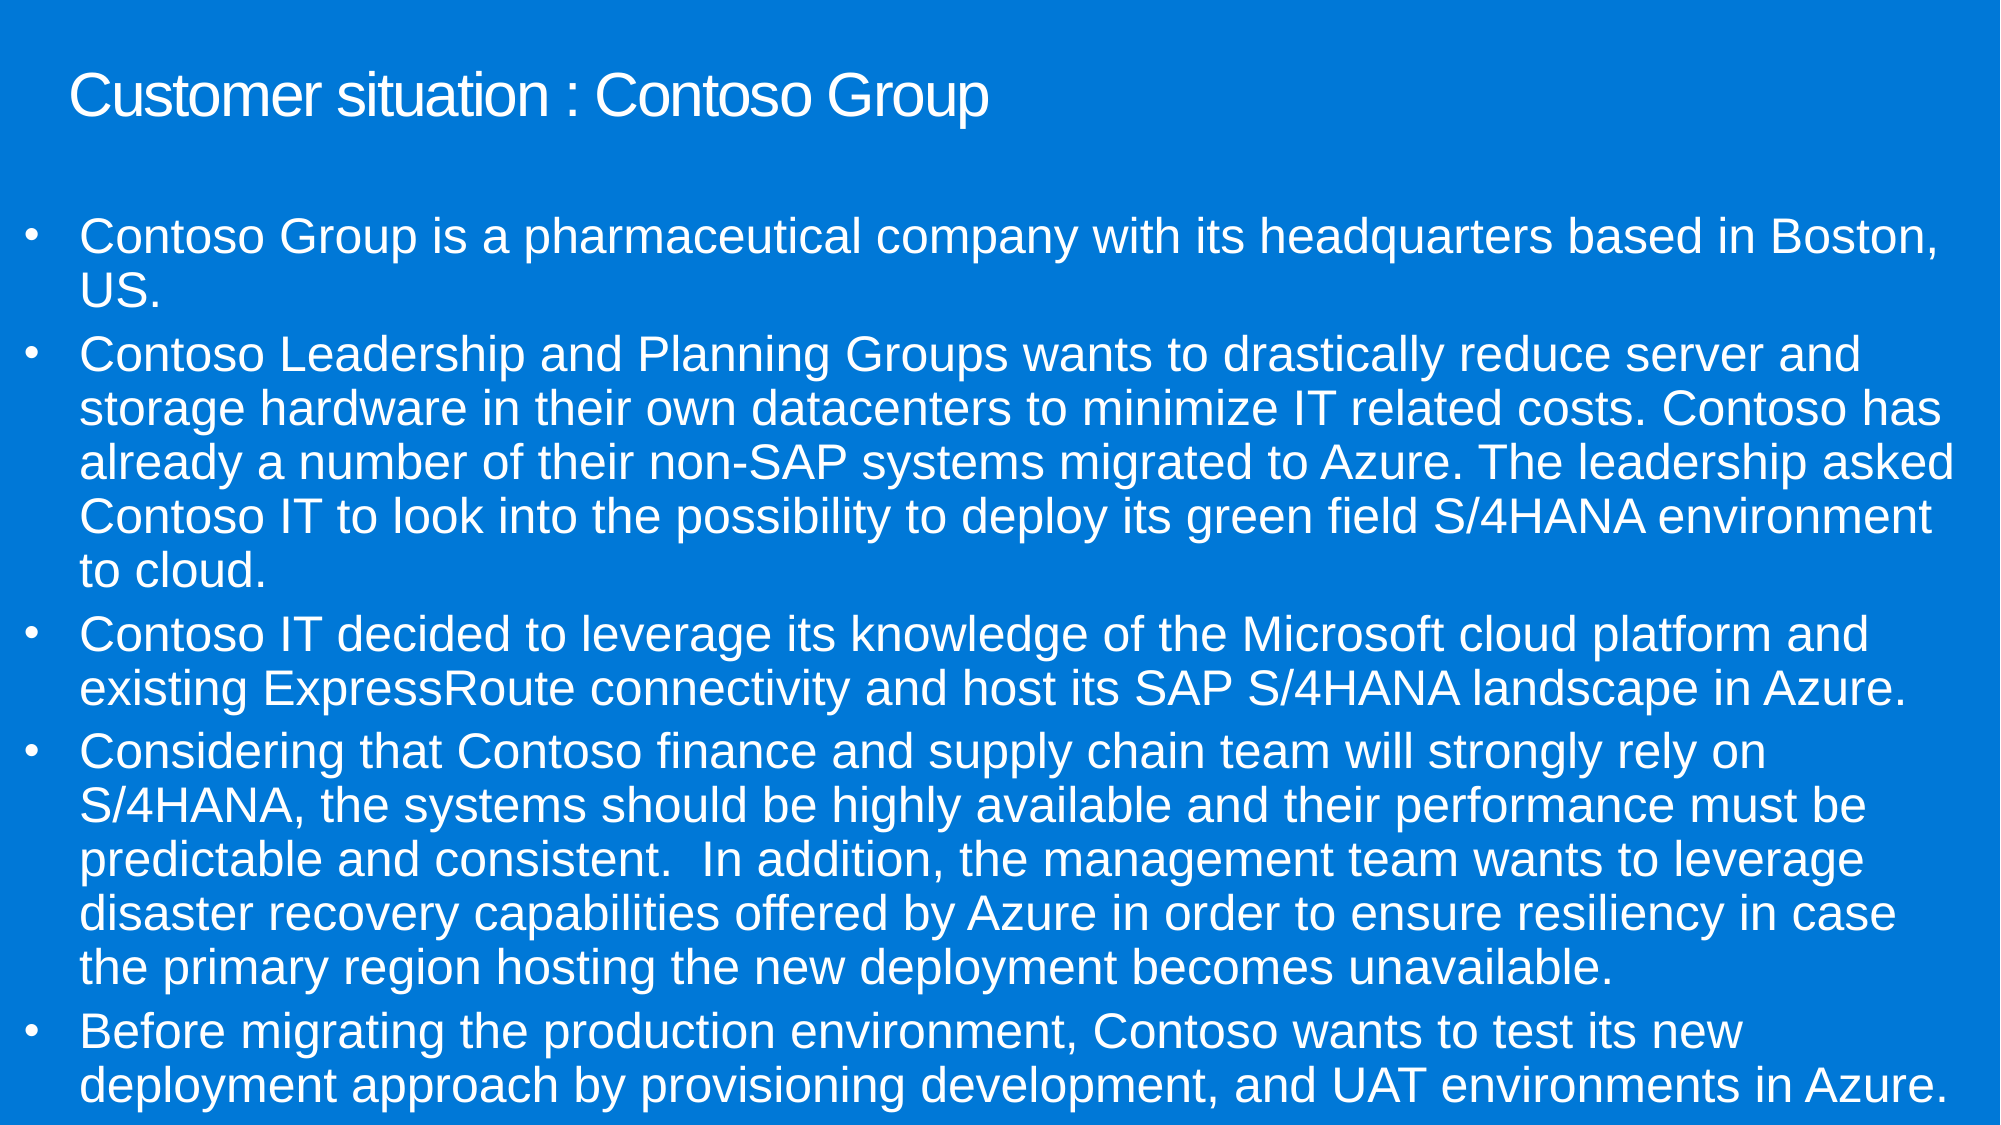

# Customer situation : Contoso Group
Contoso Group is a pharmaceutical company with its headquarters based in Boston, US.
Contoso Leadership and Planning Groups wants to drastically reduce server and storage hardware in their own datacenters to minimize IT related costs. Contoso has already a number of their non-SAP systems migrated to Azure. The leadership asked Contoso IT to look into the possibility to deploy its green field S/4HANA environment to cloud.
Contoso IT decided to leverage its knowledge of the Microsoft cloud platform and existing ExpressRoute connectivity and host its SAP S/4HANA landscape in Azure.
Considering that Contoso finance and supply chain team will strongly rely on S/4HANA, the systems should be highly available and their performance must be predictable and consistent.  In addition, the management team wants to leverage disaster recovery capabilities offered by Azure in order to ensure resiliency in case the primary region hosting the new deployment becomes unavailable.
Before migrating the production environment, Contoso wants to test its new deployment approach by provisioning development, and UAT environments in Azure.